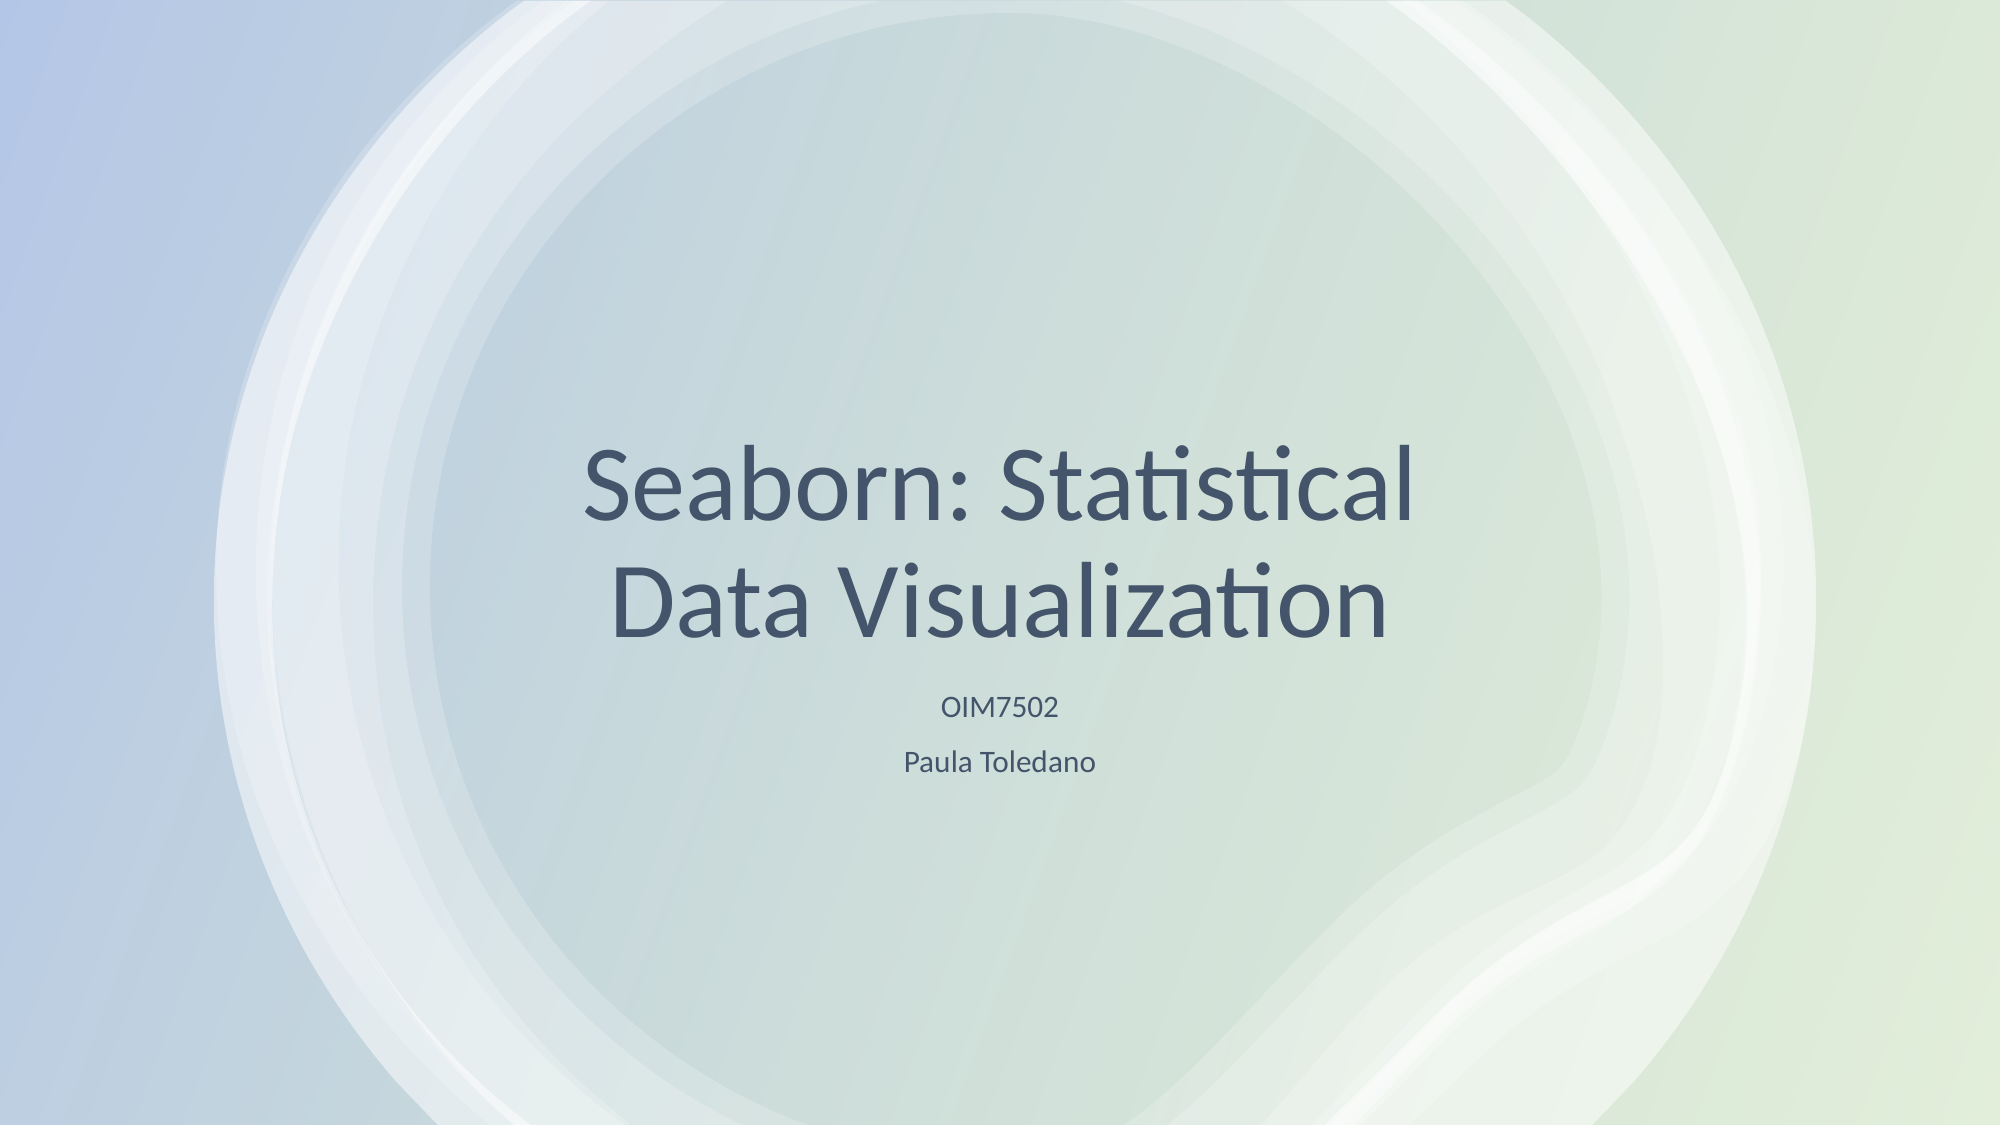

# Seaborn: Statistical Data Visualization
OIM7502
Paula Toledano